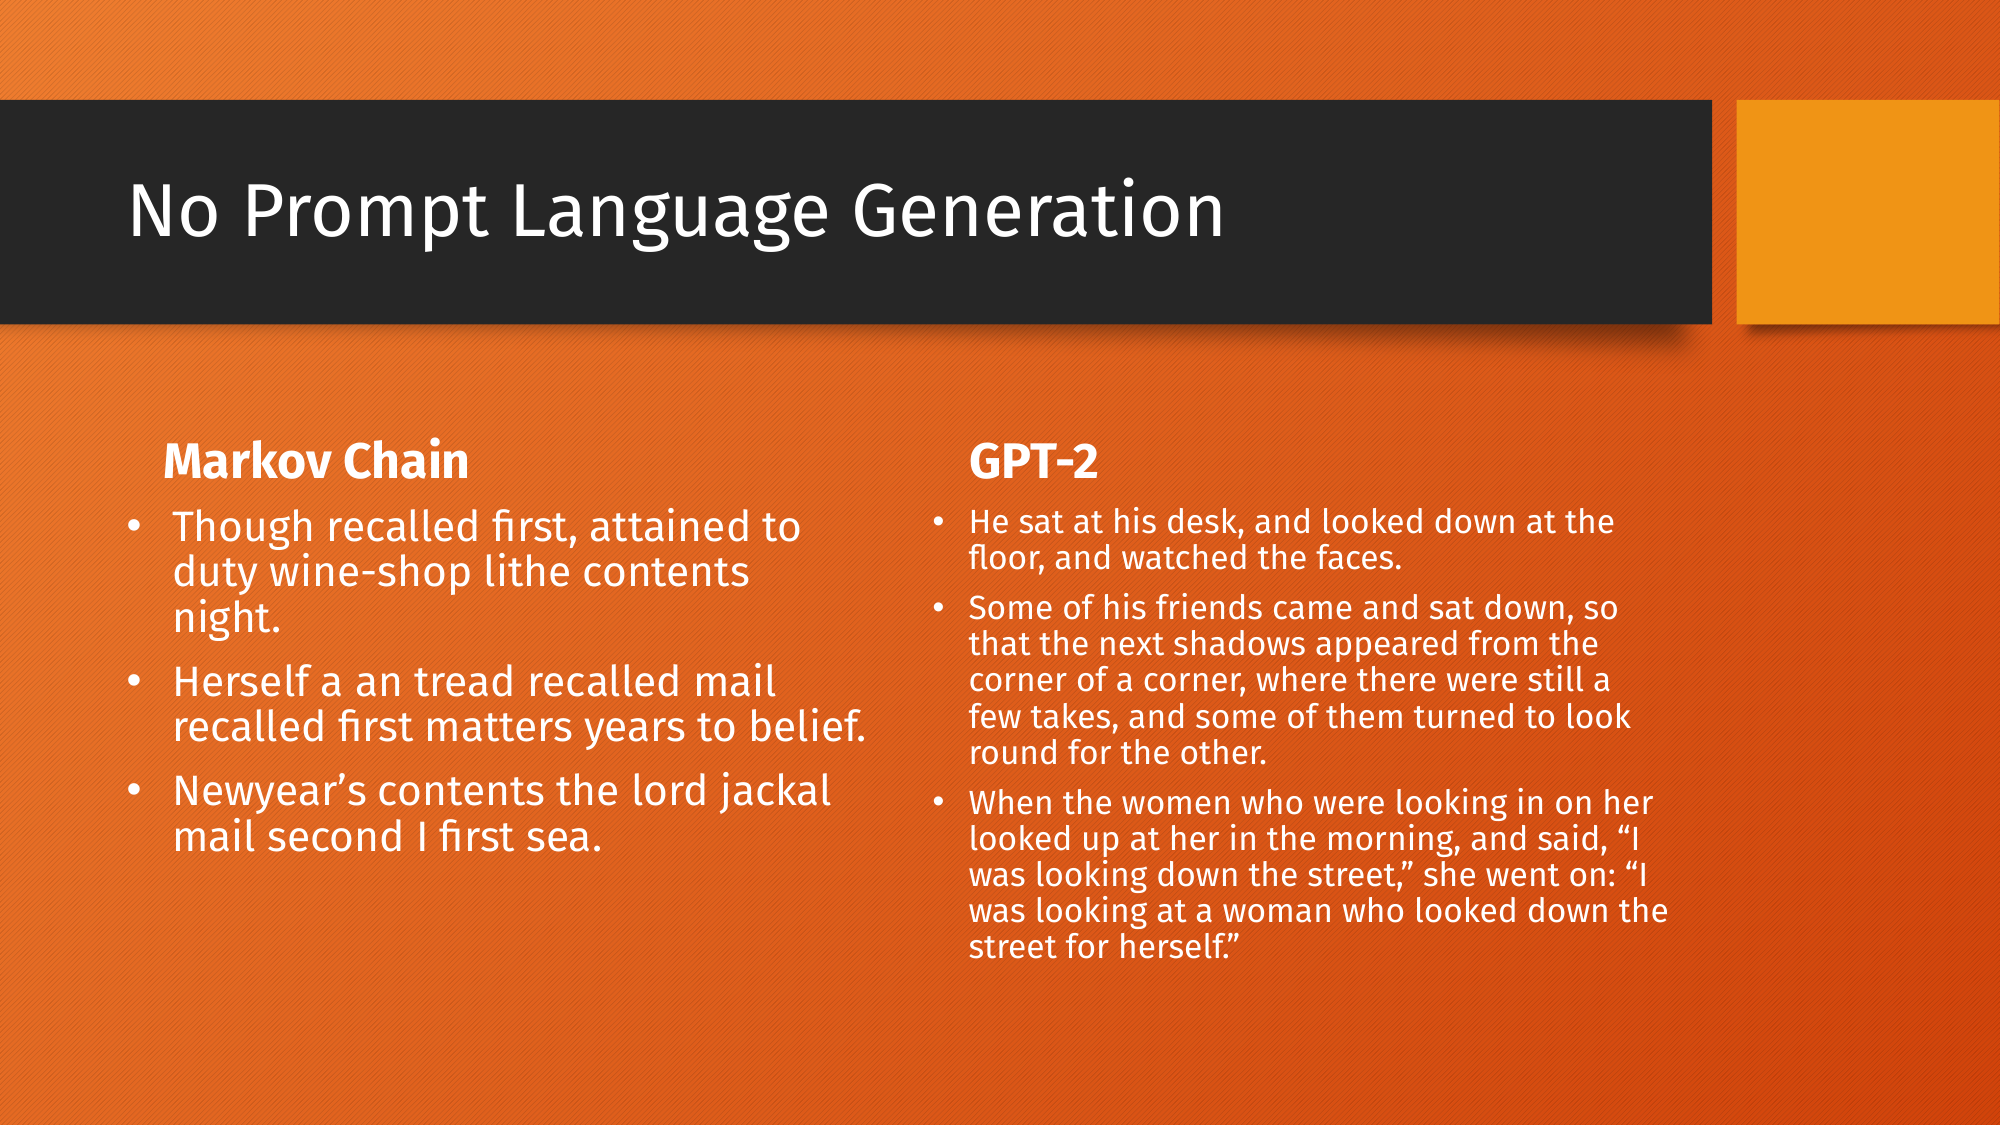

# No Prompt Language Generation
Markov Chain
GPT-2
Though recalled first, attained to duty wine-shop lithe contents night.
Herself a an tread recalled mail recalled first matters years to belief.
Newyear’s contents the lord jackal mail second I first sea.

He sat at his desk, and looked down at the floor, and watched the faces.
Some of his friends came and sat down, so that the next shadows appeared from the corner of a corner, where there were still a few takes, and some of them turned to look round for the other.
When the women who were looking in on her looked up at her in the morning, and said, “I was looking down the street,” she went on: “I was looking at a woman who looked down the street for herself.”